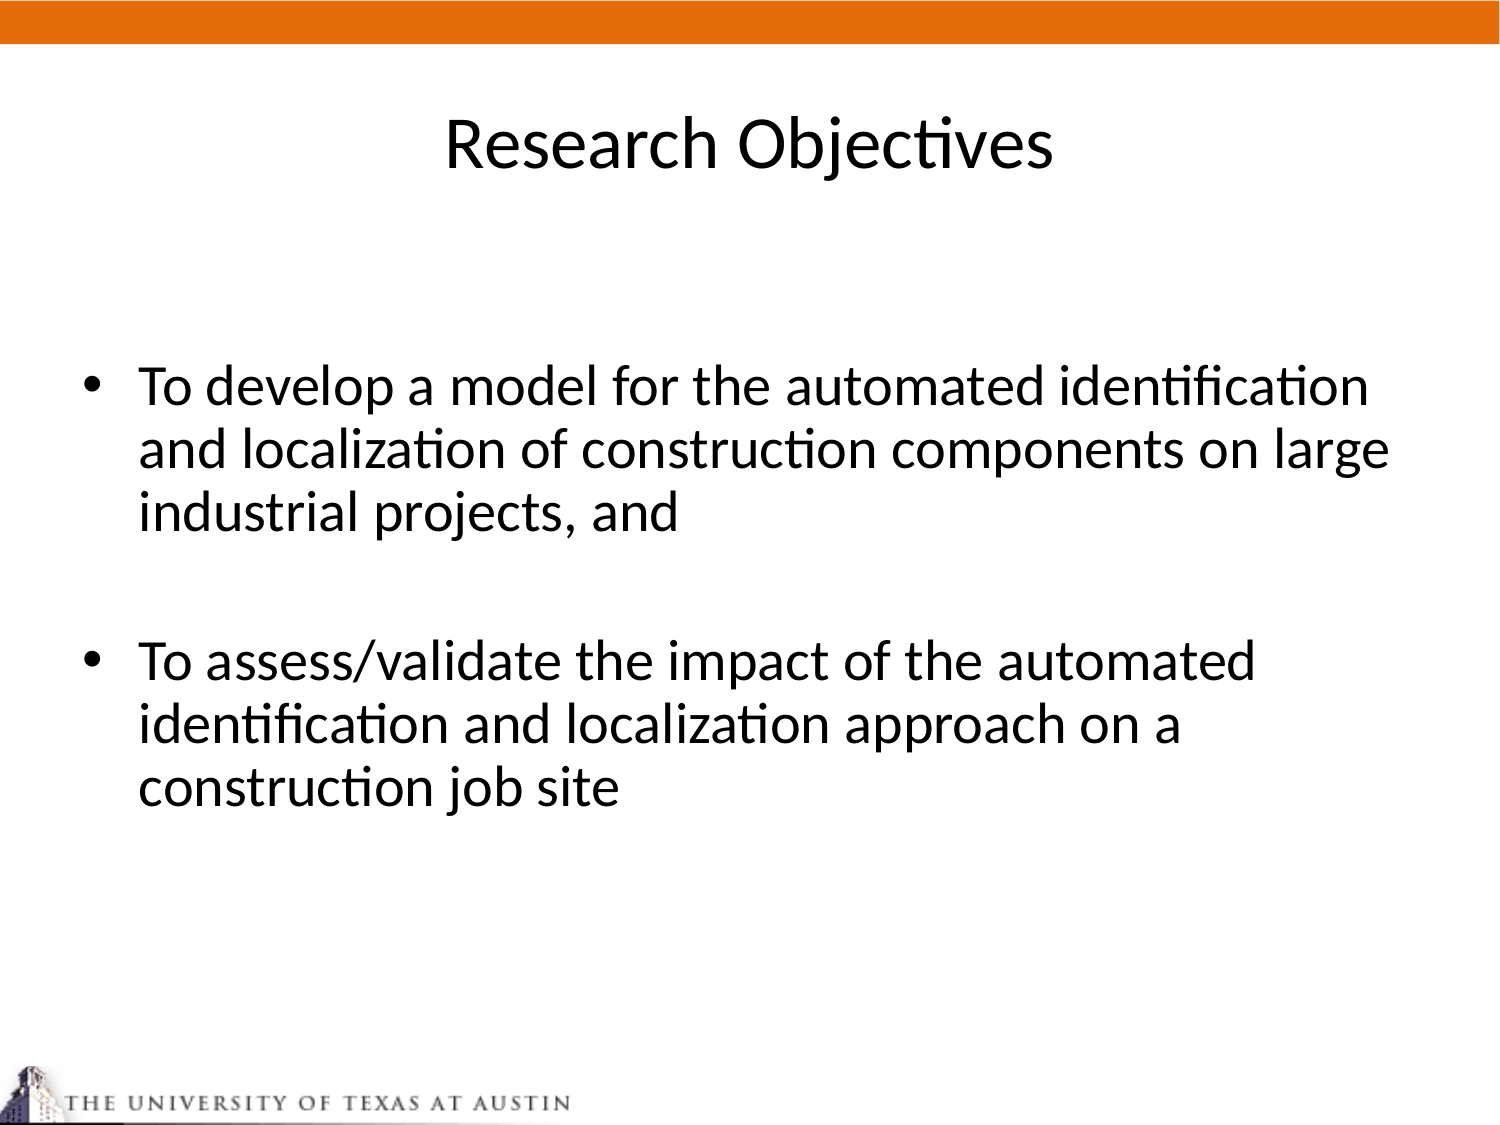

# Research Objectives

To develop a model for the automated identification and localization of construction components on large industrial projects, and

To assess/validate the impact of the automated identification and localization approach on a construction job site